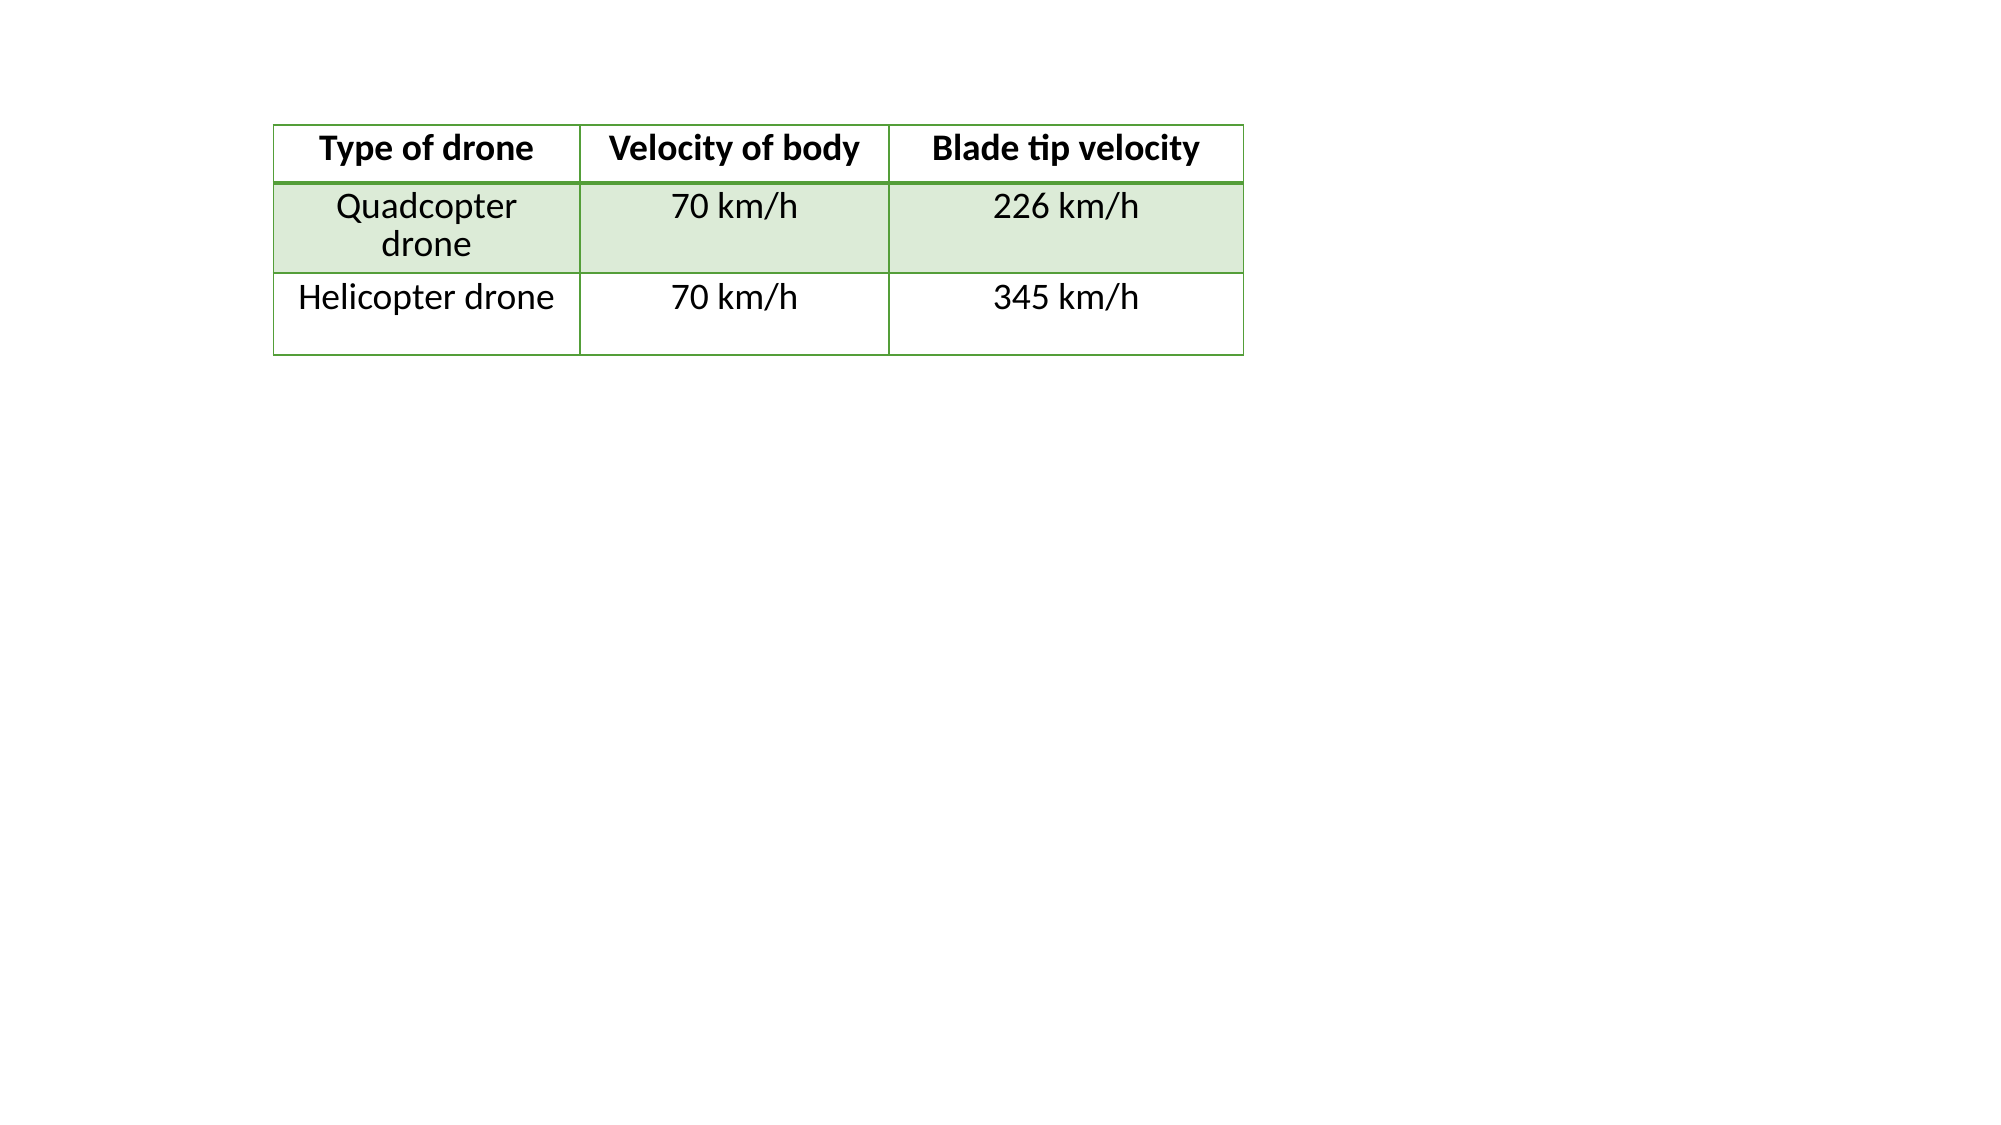

| Type of drone | Velocity of body | Blade tip velocity |
| --- | --- | --- |
| Quadcopter drone | 70 km/h | 226 km/h |
| Helicopter drone | 70 km/h | 345 km/h |